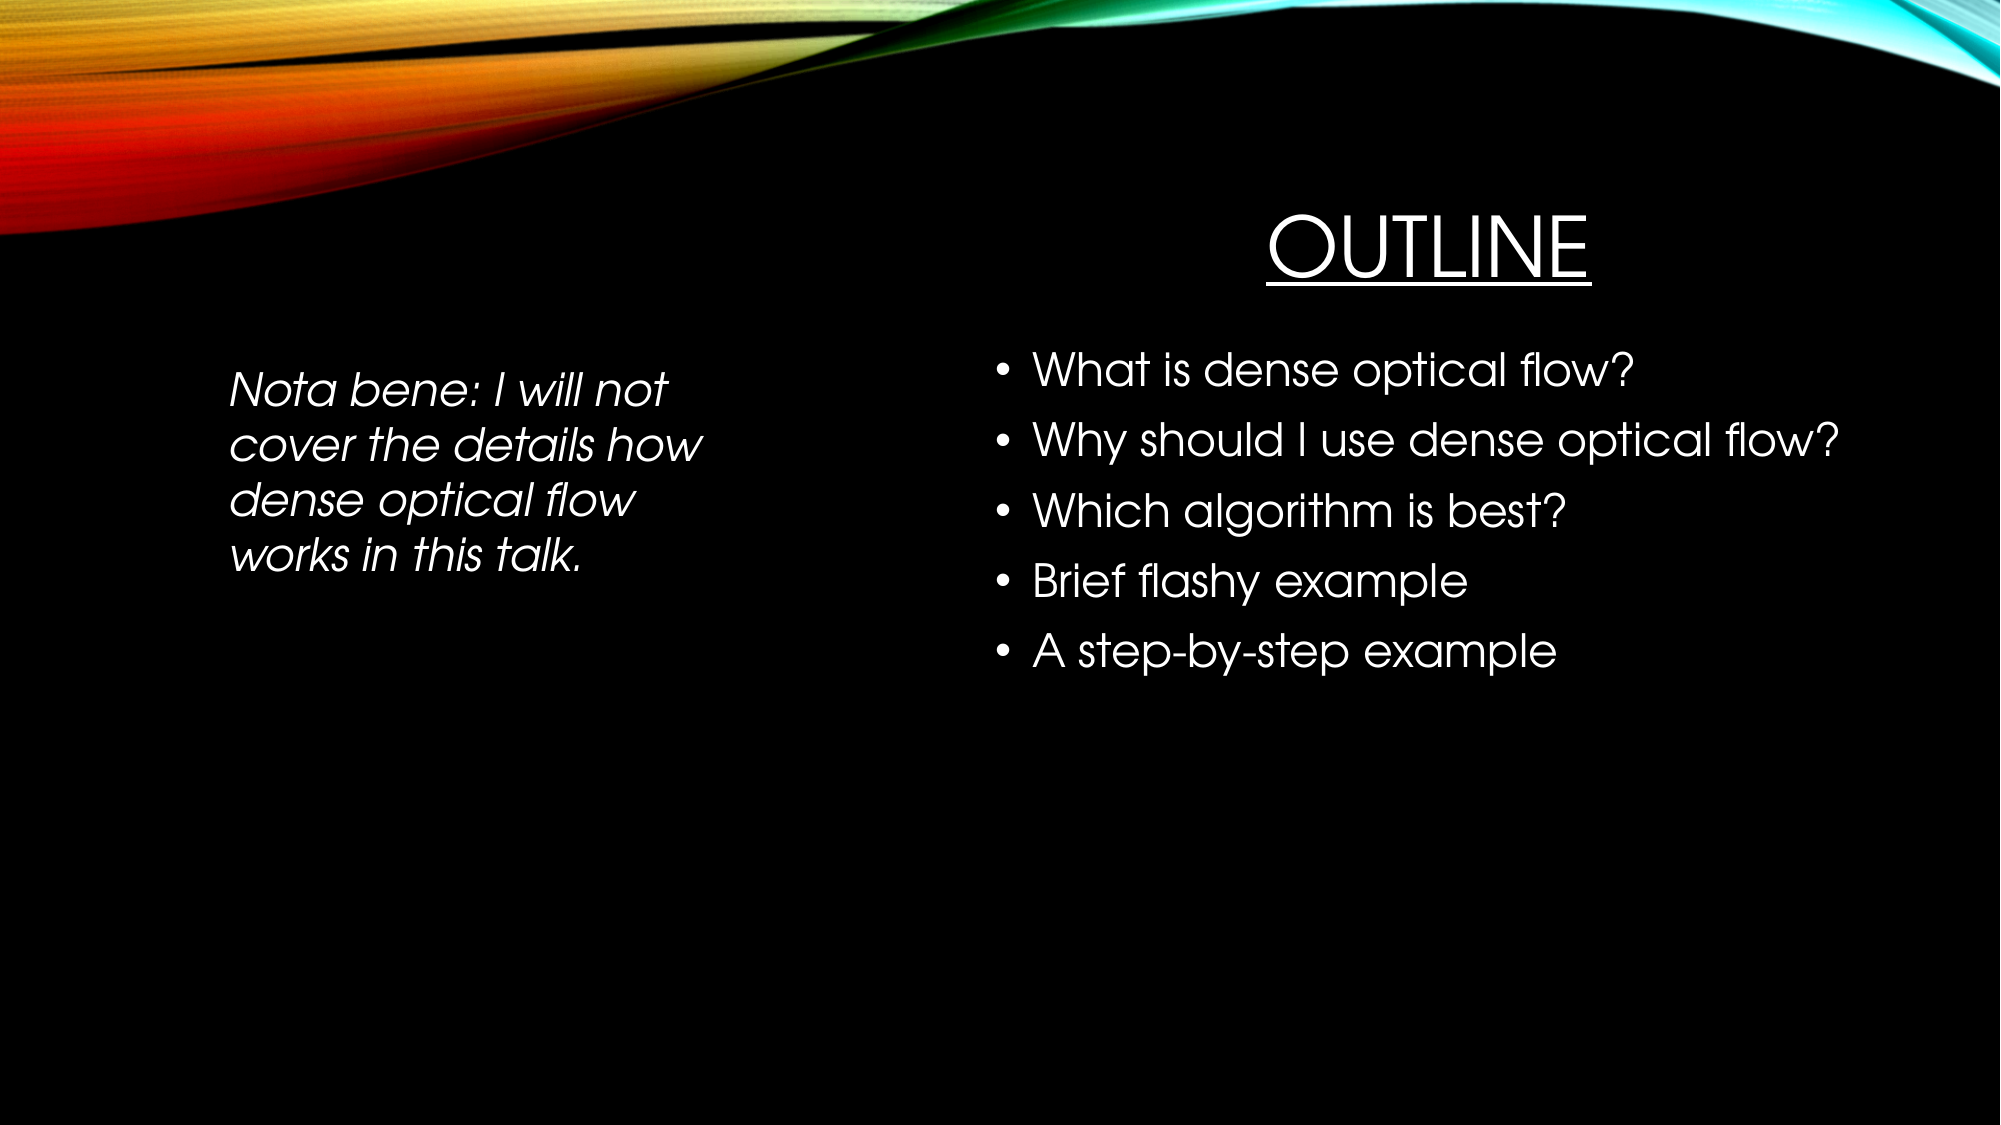

# OUTLINE
What is dense optical flow?
Why should I use dense optical flow?
Which algorithm is best?
Brief flashy example
A step-by-step example

Nota bene: I will not cover the details how dense optical flow works in this talk.